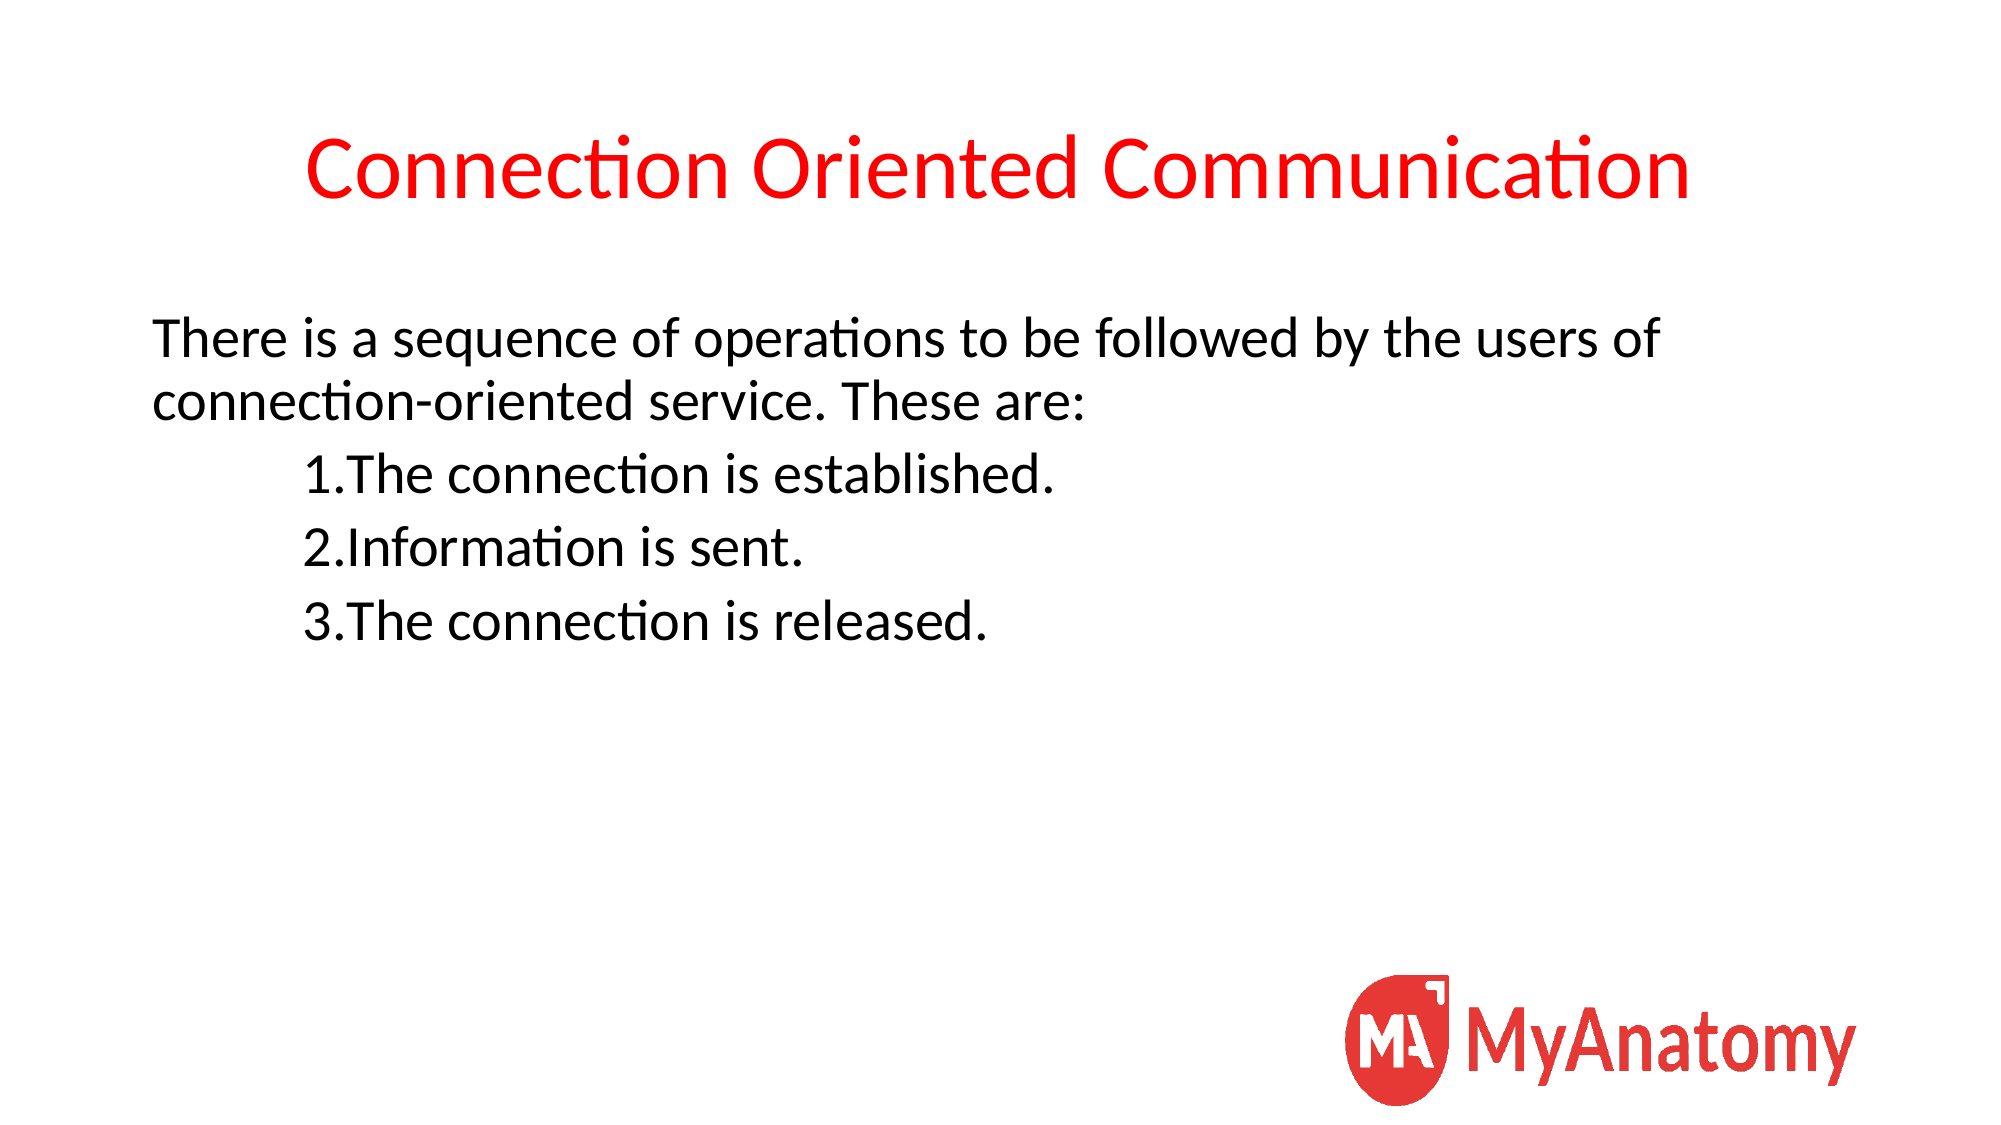

# Connection Oriented Communication
There is a sequence of operations to be followed by the users of connection-oriented service. These are:
The connection is established.
Information is sent.
The connection is released.